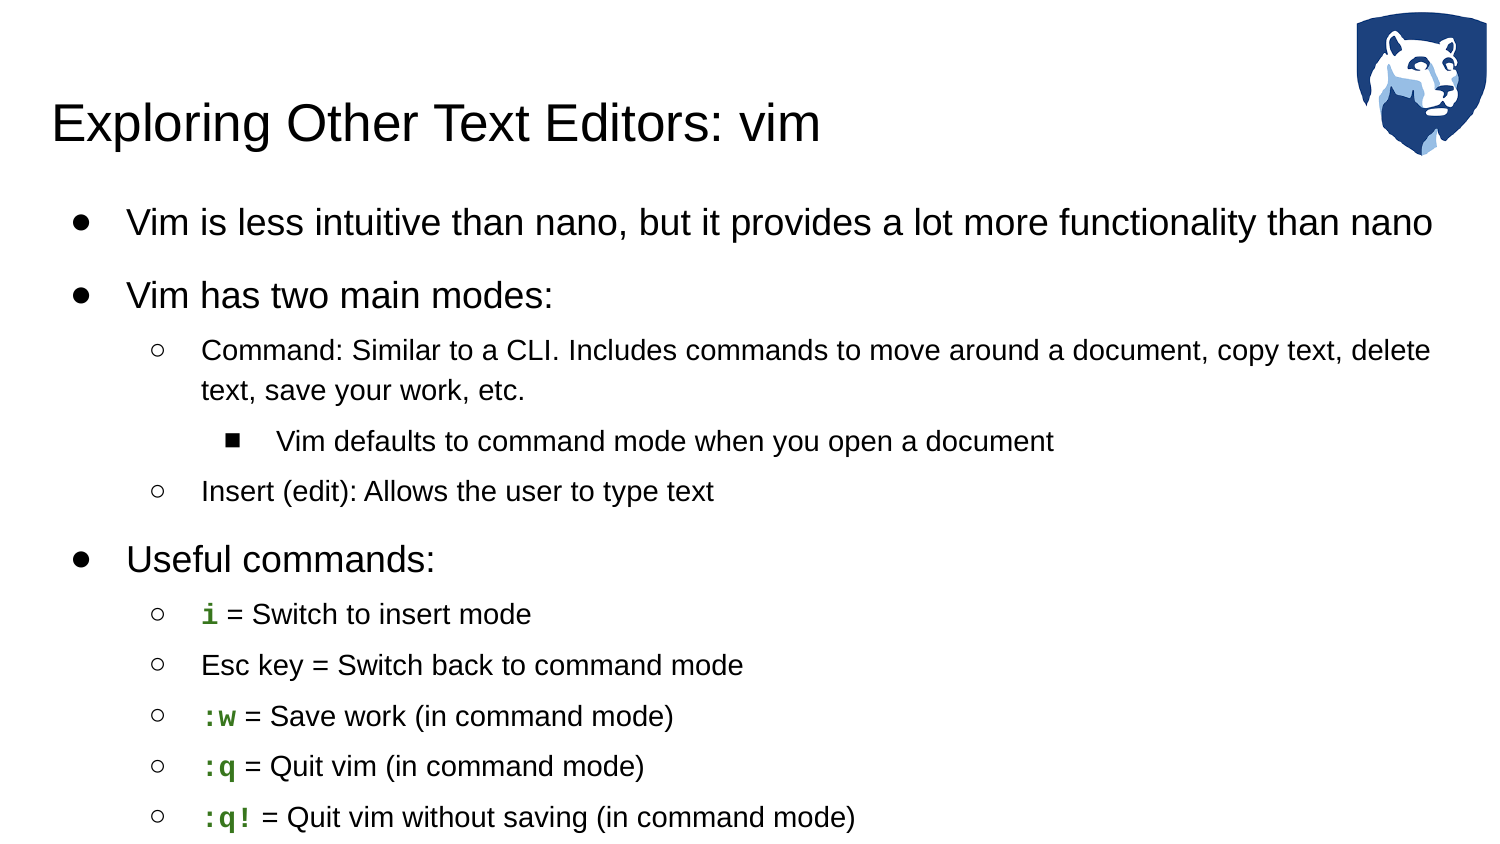

# Exploring Other Text Editors: vim
Vim is less intuitive than nano, but it provides a lot more functionality than nano
Vim has two main modes:
Command: Similar to a CLI. Includes commands to move around a document, copy text, delete text, save your work, etc.
Vim defaults to command mode when you open a document
Insert (edit): Allows the user to type text
Useful commands:
i = Switch to insert mode
Esc key = Switch back to command mode
:w = Save work (in command mode)
:q = Quit vim (in command mode)
:q! = Quit vim without saving (in command mode)